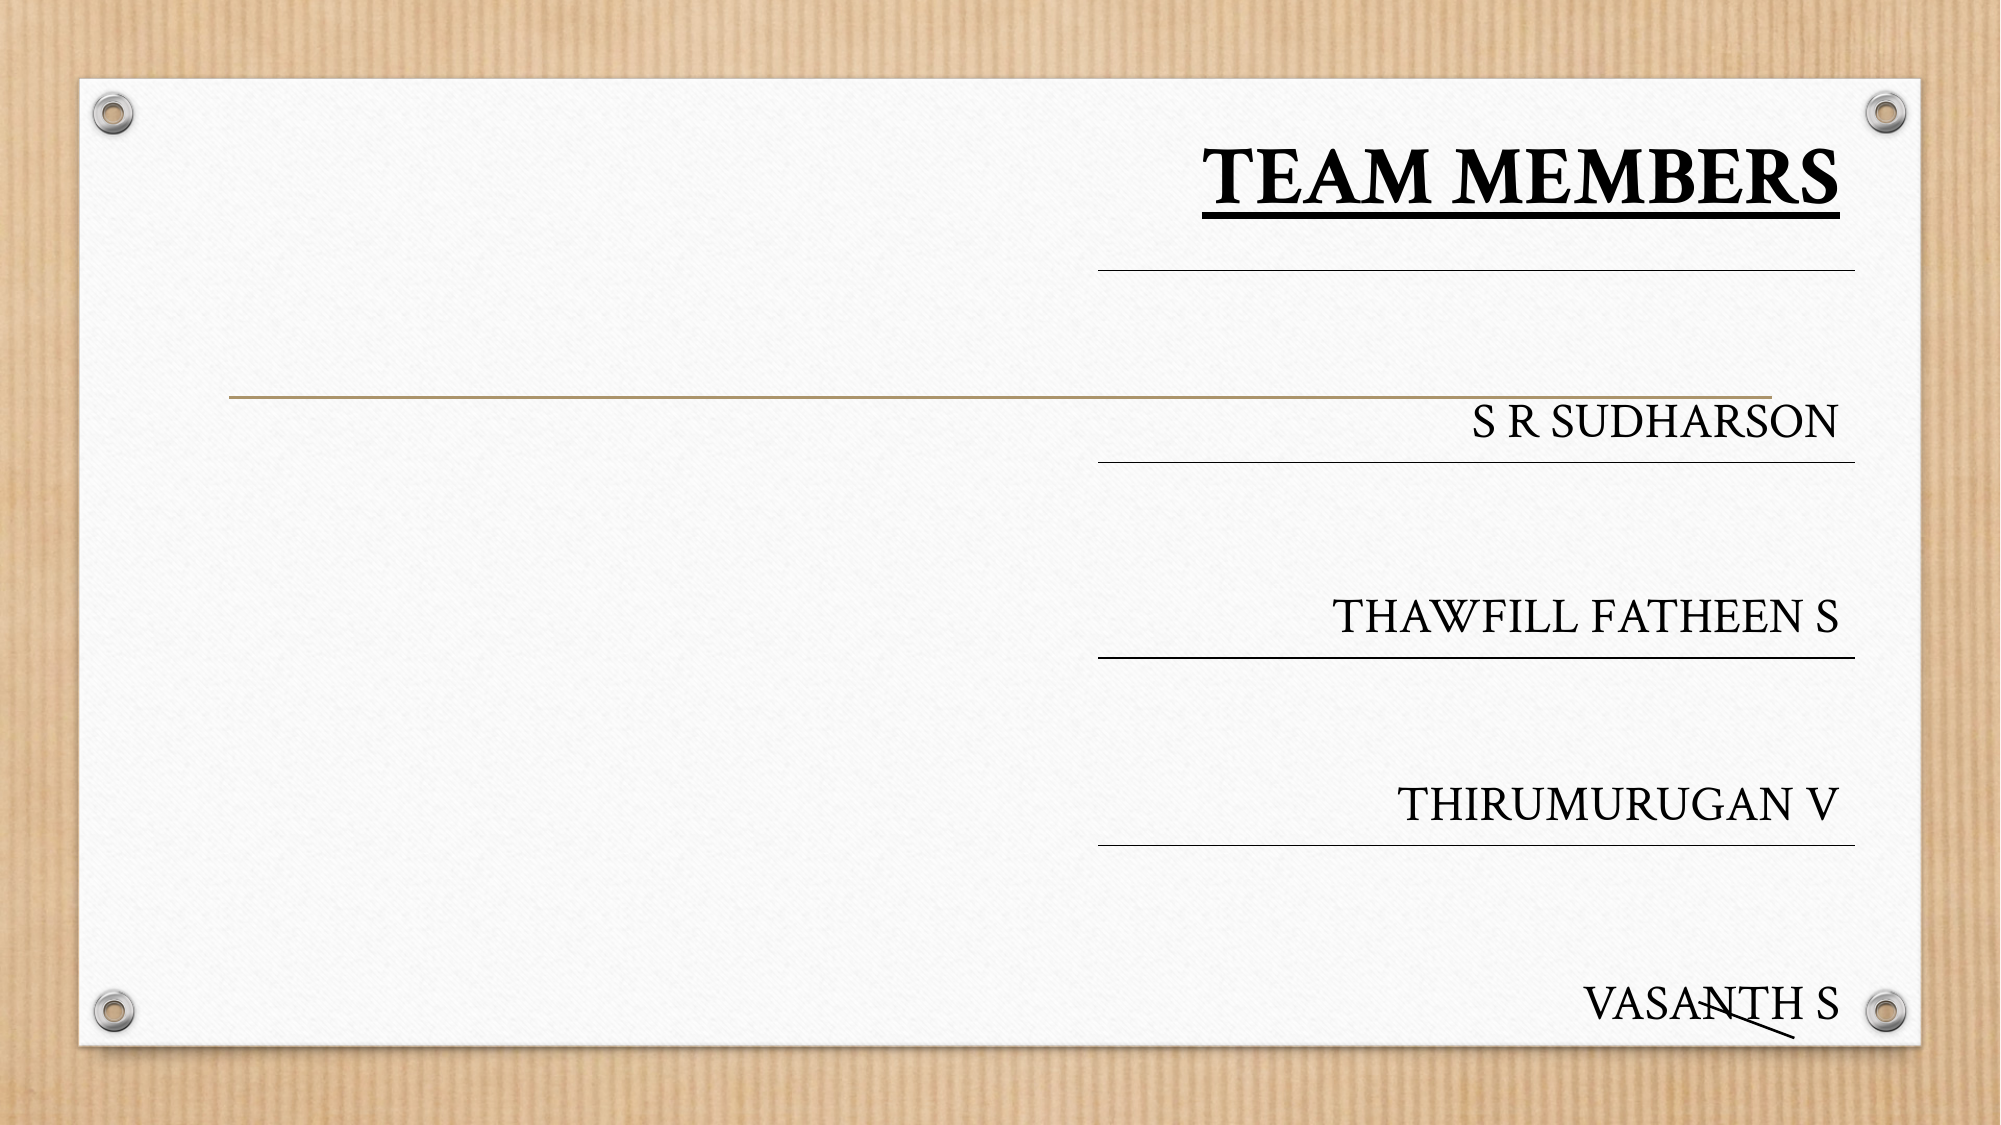

| TEAM MEMBERS |
| --- |
| S R SUDHARSON |
| THAWFILL FATHEEN S |
| THIRUMURUGAN V |
| VASANTH S |